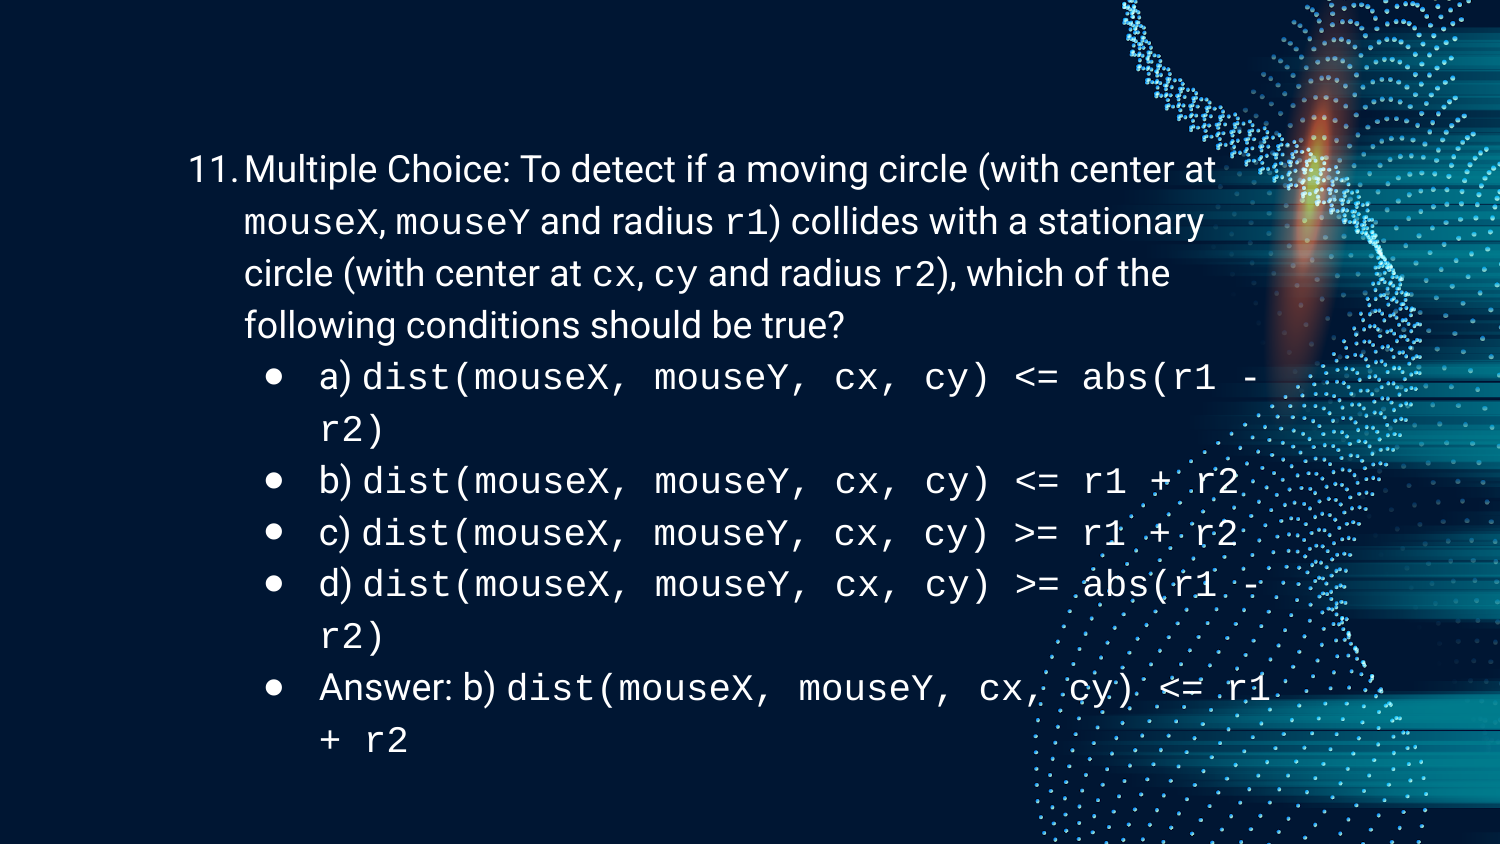

Multiple Choice: To detect if a moving circle (with center at mouseX, mouseY and radius r1) collides with a stationary circle (with center at cx, cy and radius r2), which of the following conditions should be true?
a) dist(mouseX, mouseY, cx, cy) <= abs(r1 - r2)
b) dist(mouseX, mouseY, cx, cy) <= r1 + r2
c) dist(mouseX, mouseY, cx, cy) >= r1 + r2
d) dist(mouseX, mouseY, cx, cy) >= abs(r1 - r2)
Answer: b) dist(mouseX, mouseY, cx, cy) <= r1 + r2